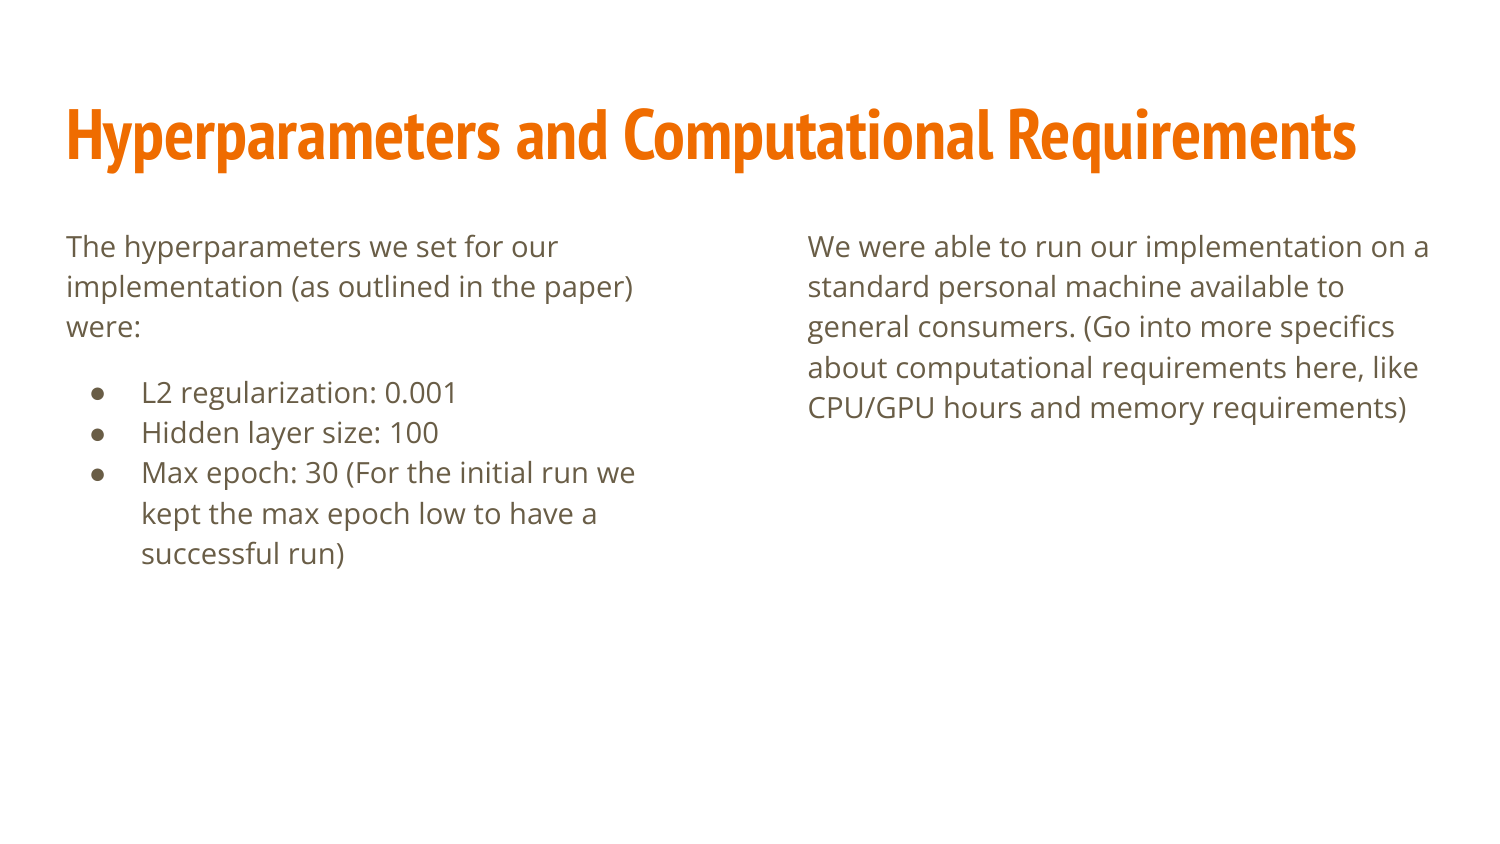

# Hyperparameters and Computational Requirements
The hyperparameters we set for our implementation (as outlined in the paper) were:
L2 regularization: 0.001
Hidden layer size: 100
Max epoch: 30 (For the initial run we kept the max epoch low to have a successful run)
We were able to run our implementation on a standard personal machine available to general consumers. (Go into more specifics about computational requirements here, like CPU/GPU hours and memory requirements)